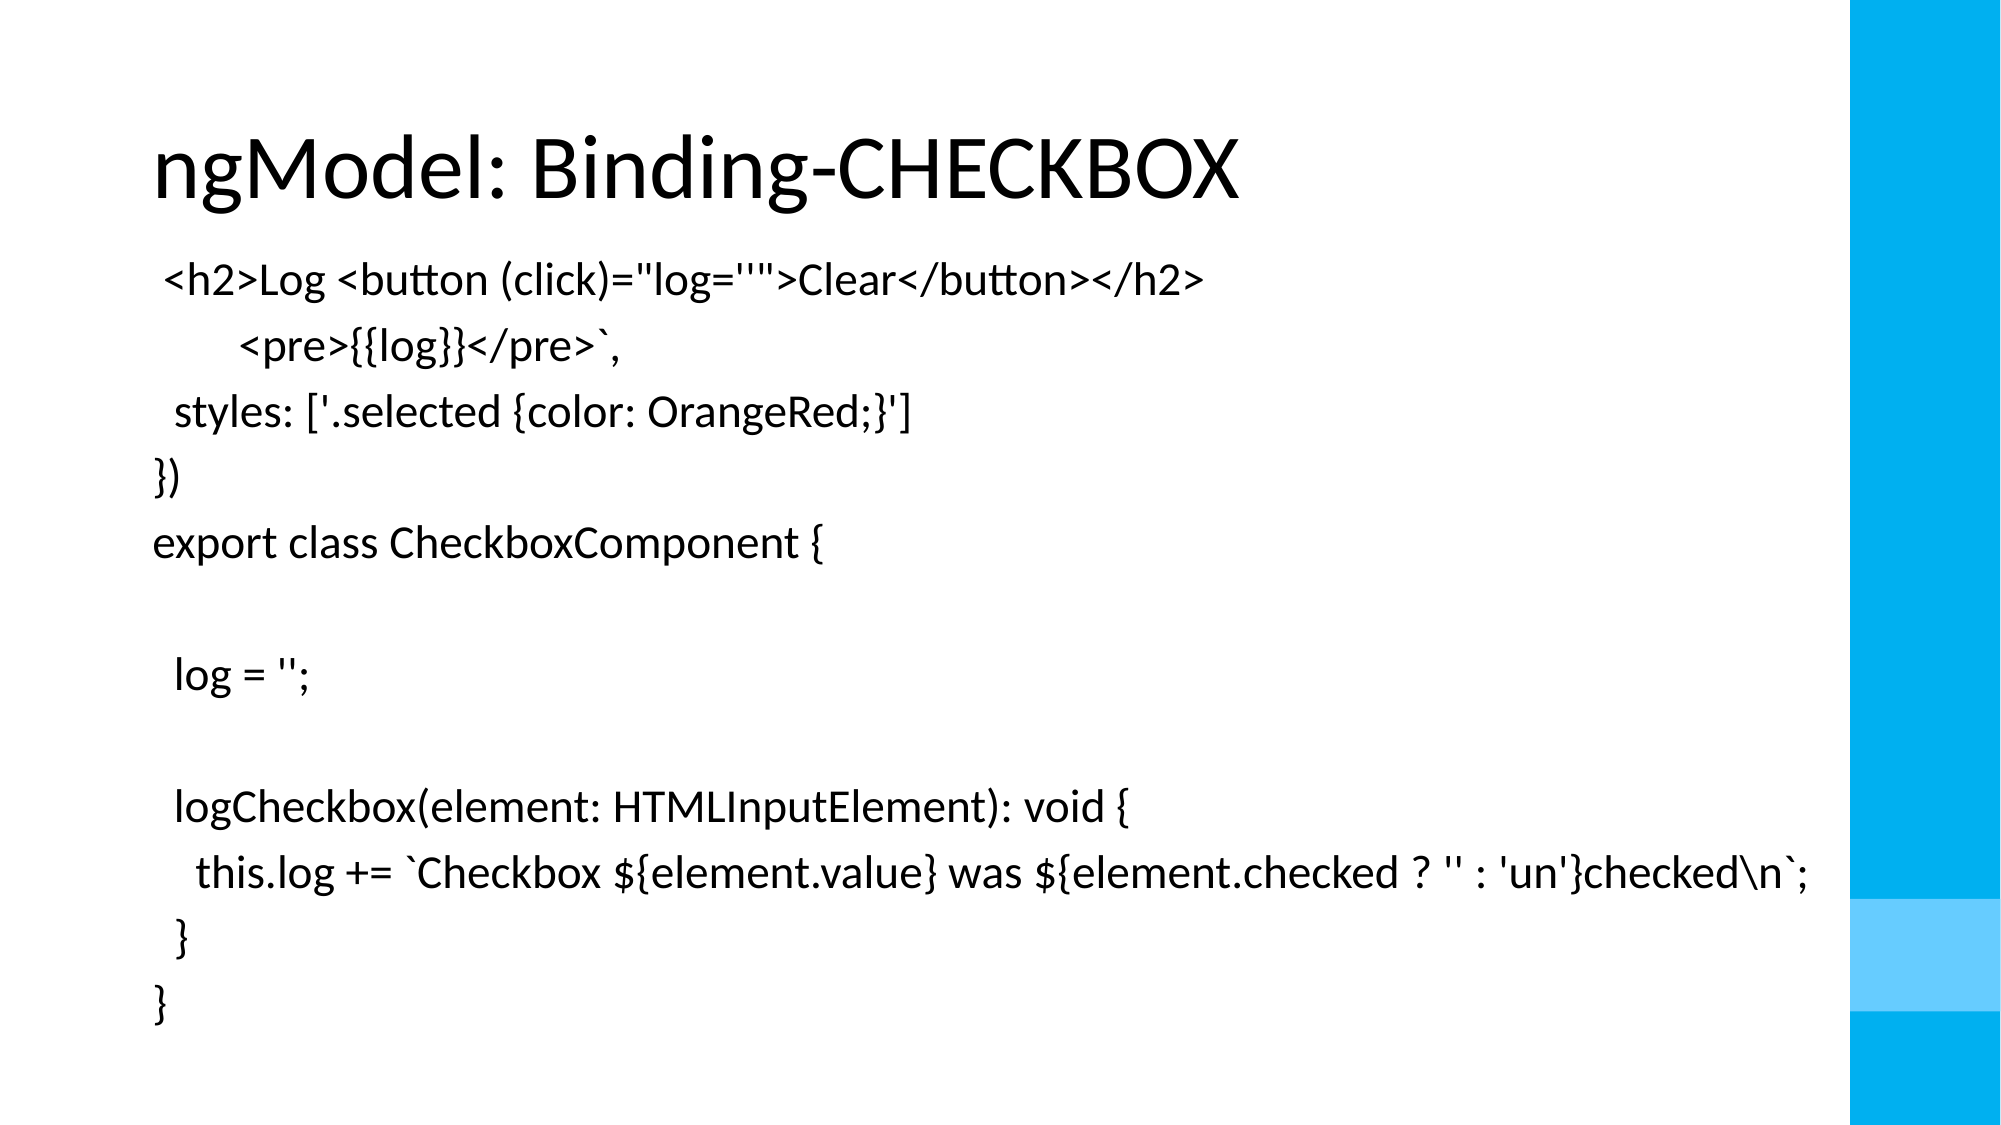

# ngModel: Binding-CHECKBOX
 <h2>Log <button (click)="log=''">Clear</button></h2>
        <pre>{{log}}</pre>`,
  styles: ['.selected {color: OrangeRed;}']
})
export class CheckboxComponent {

  log = '';

  logCheckbox(element: HTMLInputElement): void {
    this.log += `Checkbox ${element.value} was ${element.checked ? '' : 'un'}checked\n`;
  }
}